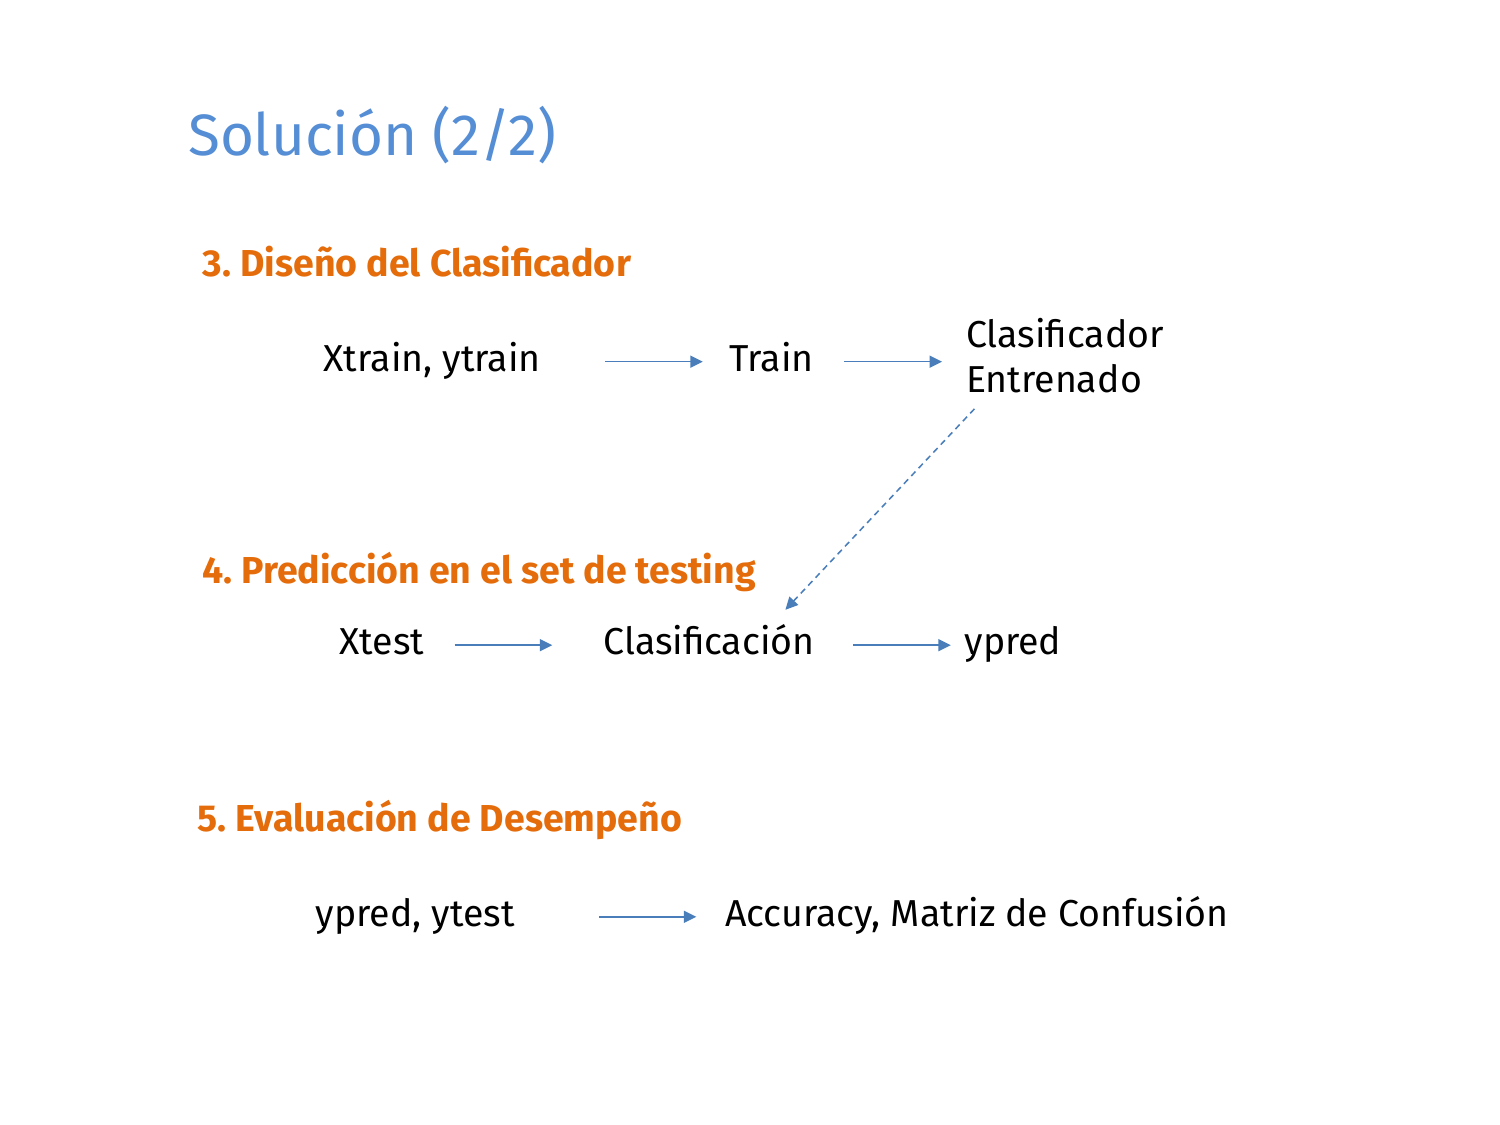

Solución (2/2)
3. Diseño del Clasificador
Clasificador
Entrenado
        Xtrain, ytrain
Train
4. Predicción en el set de testing
Xtest                  Clasificación               ypred
5. Evaluación de Desempeño
        ypred, ytest
Accuracy, Matriz de Confusión